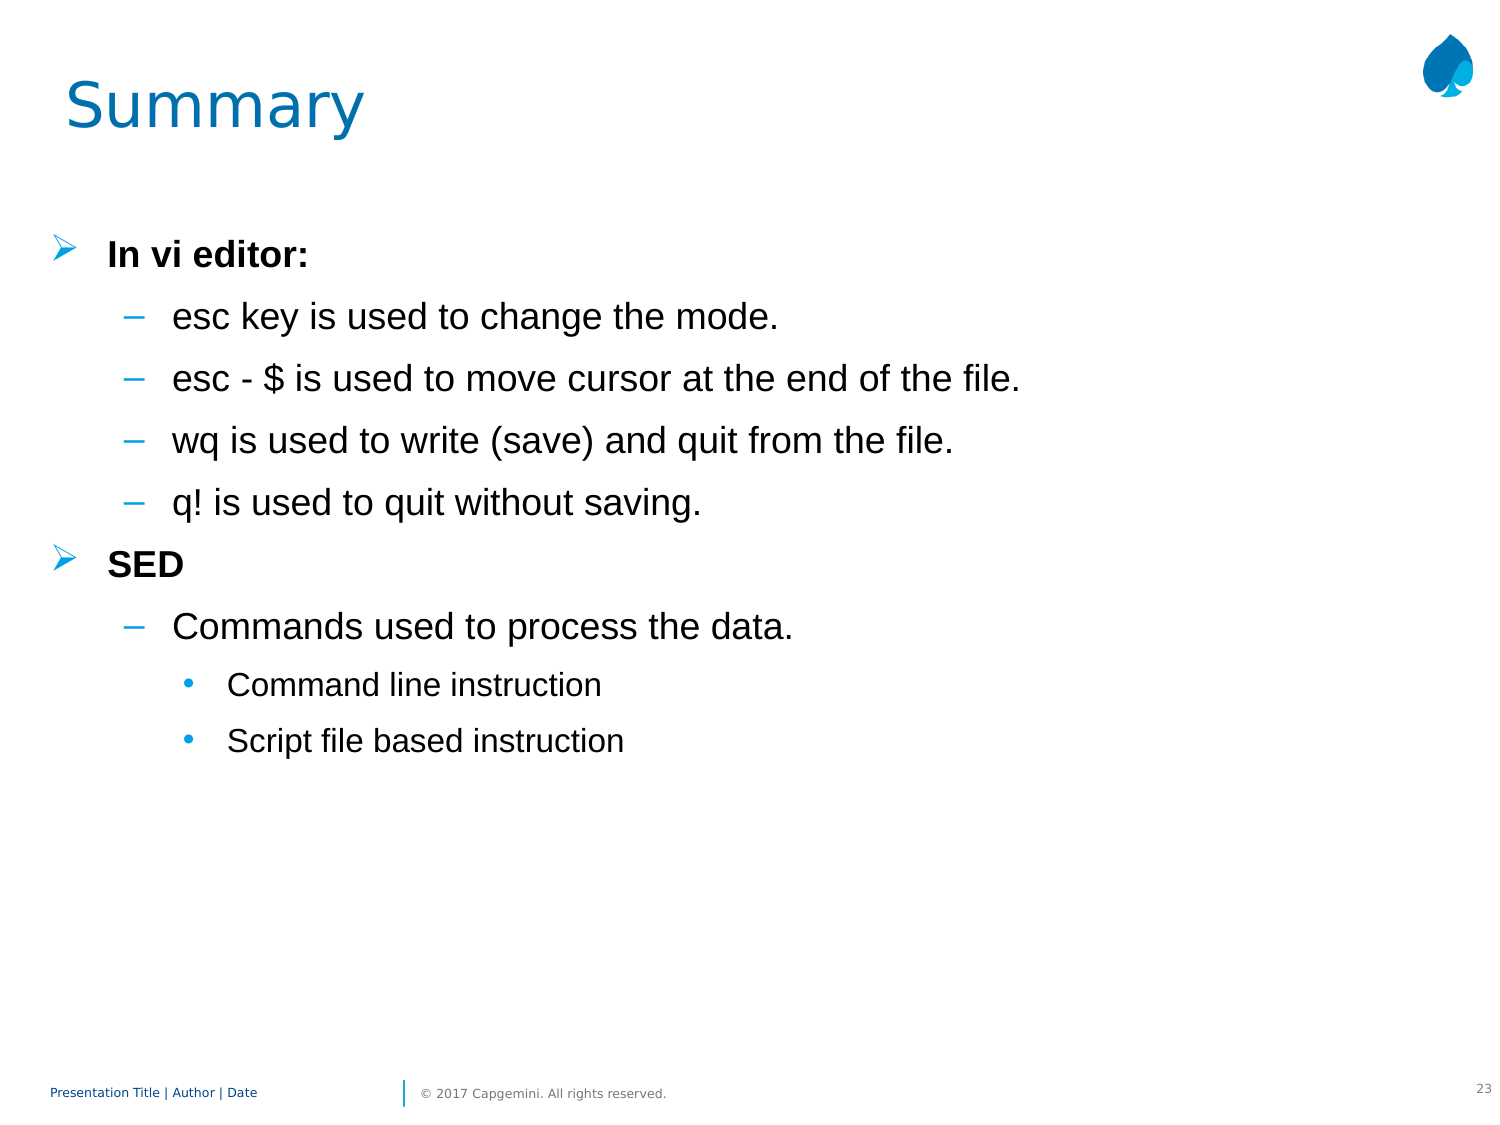

# Summary
In vi editor:
esc key is used to change the mode.
esc - $ is used to move cursor at the end of the file.
wq is used to write (save) and quit from the file.
q! is used to quit without saving.
SED
Commands used to process the data.
Command line instruction
Script file based instruction